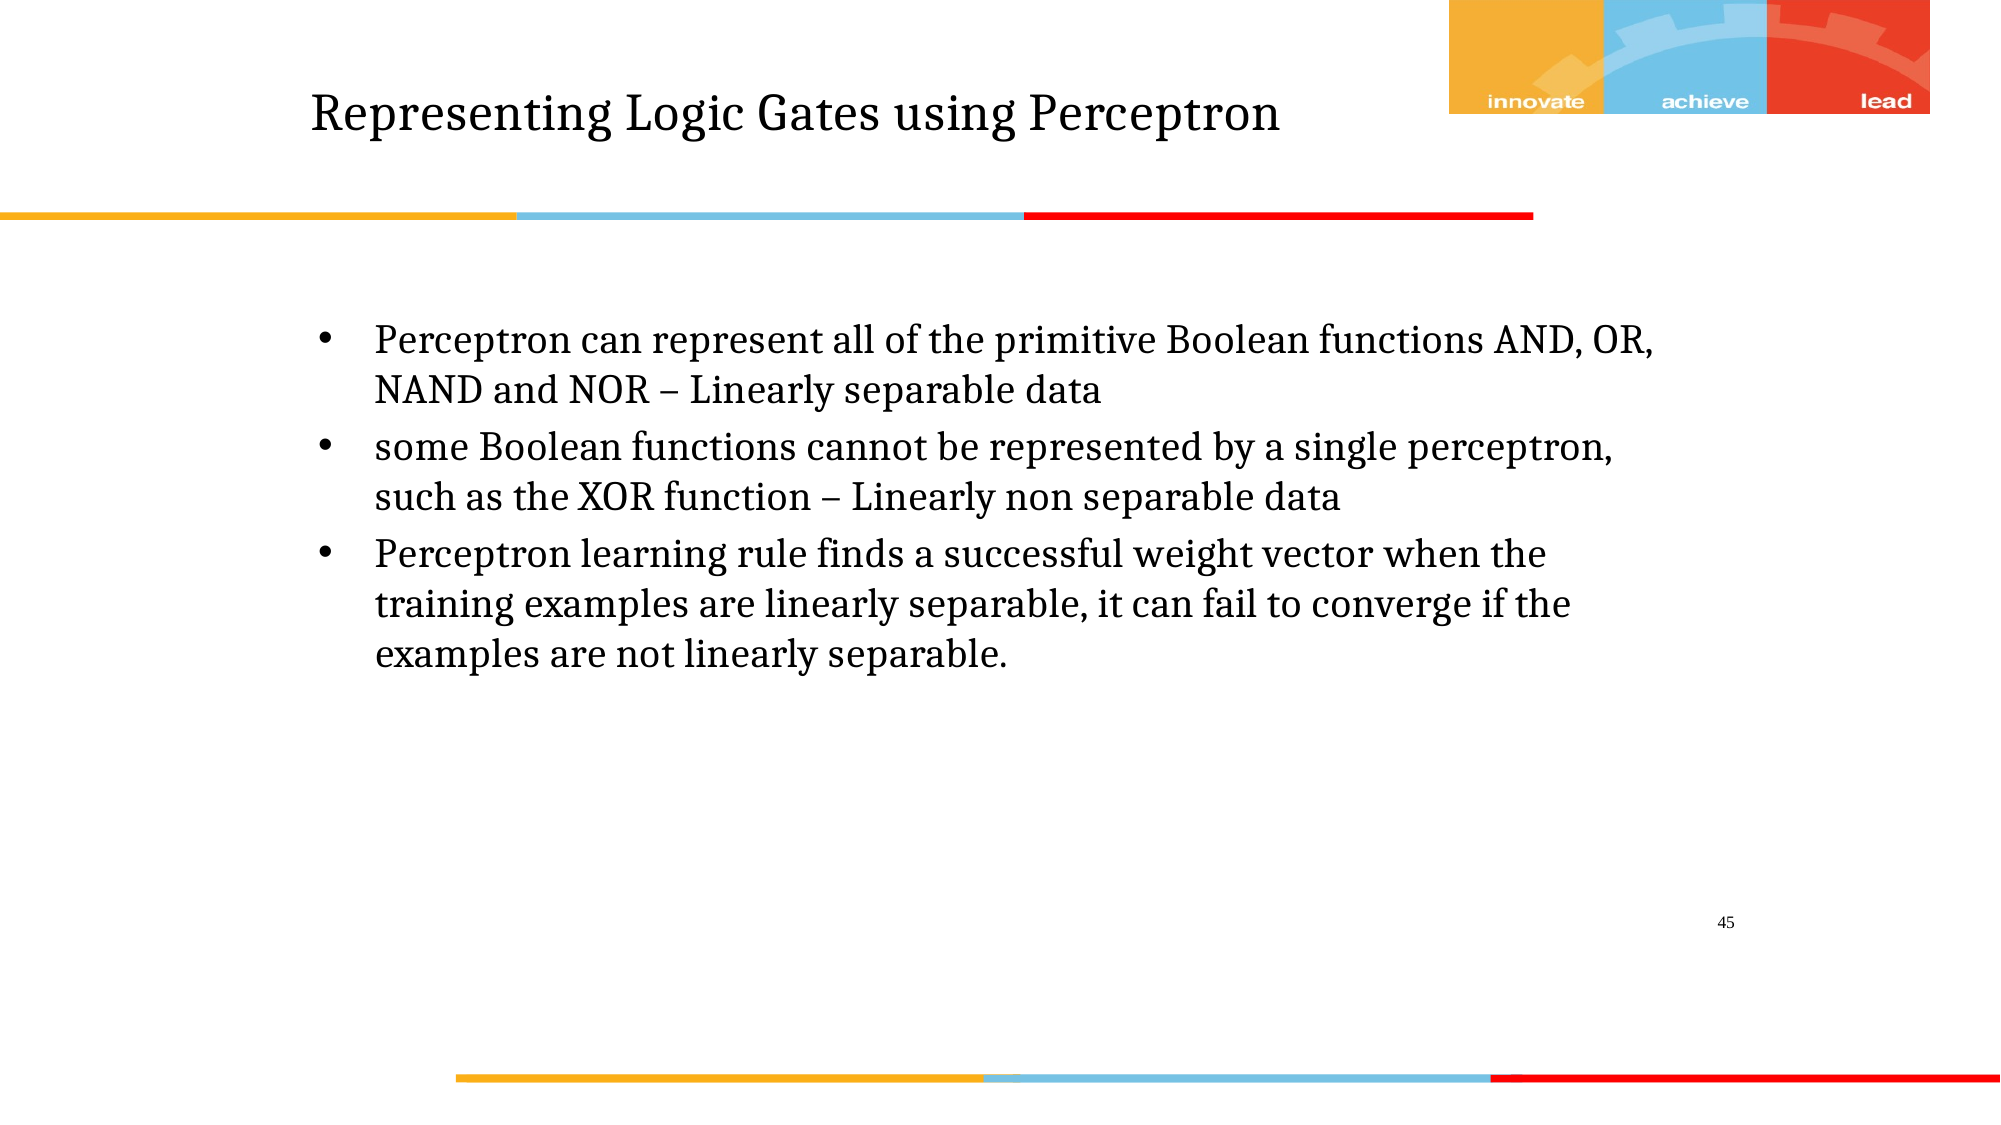

# Representing Logic Gates using Perceptron
Perceptron can represent all of the primitive Boolean functions AND, OR, NAND and NOR – Linearly separable data
some Boolean functions cannot be represented by a single perceptron, such as the XOR function – Linearly non separable data
Perceptron learning rule finds a successful weight vector when the training examples are linearly separable, it can fail to converge if the examples are not linearly separable.
45